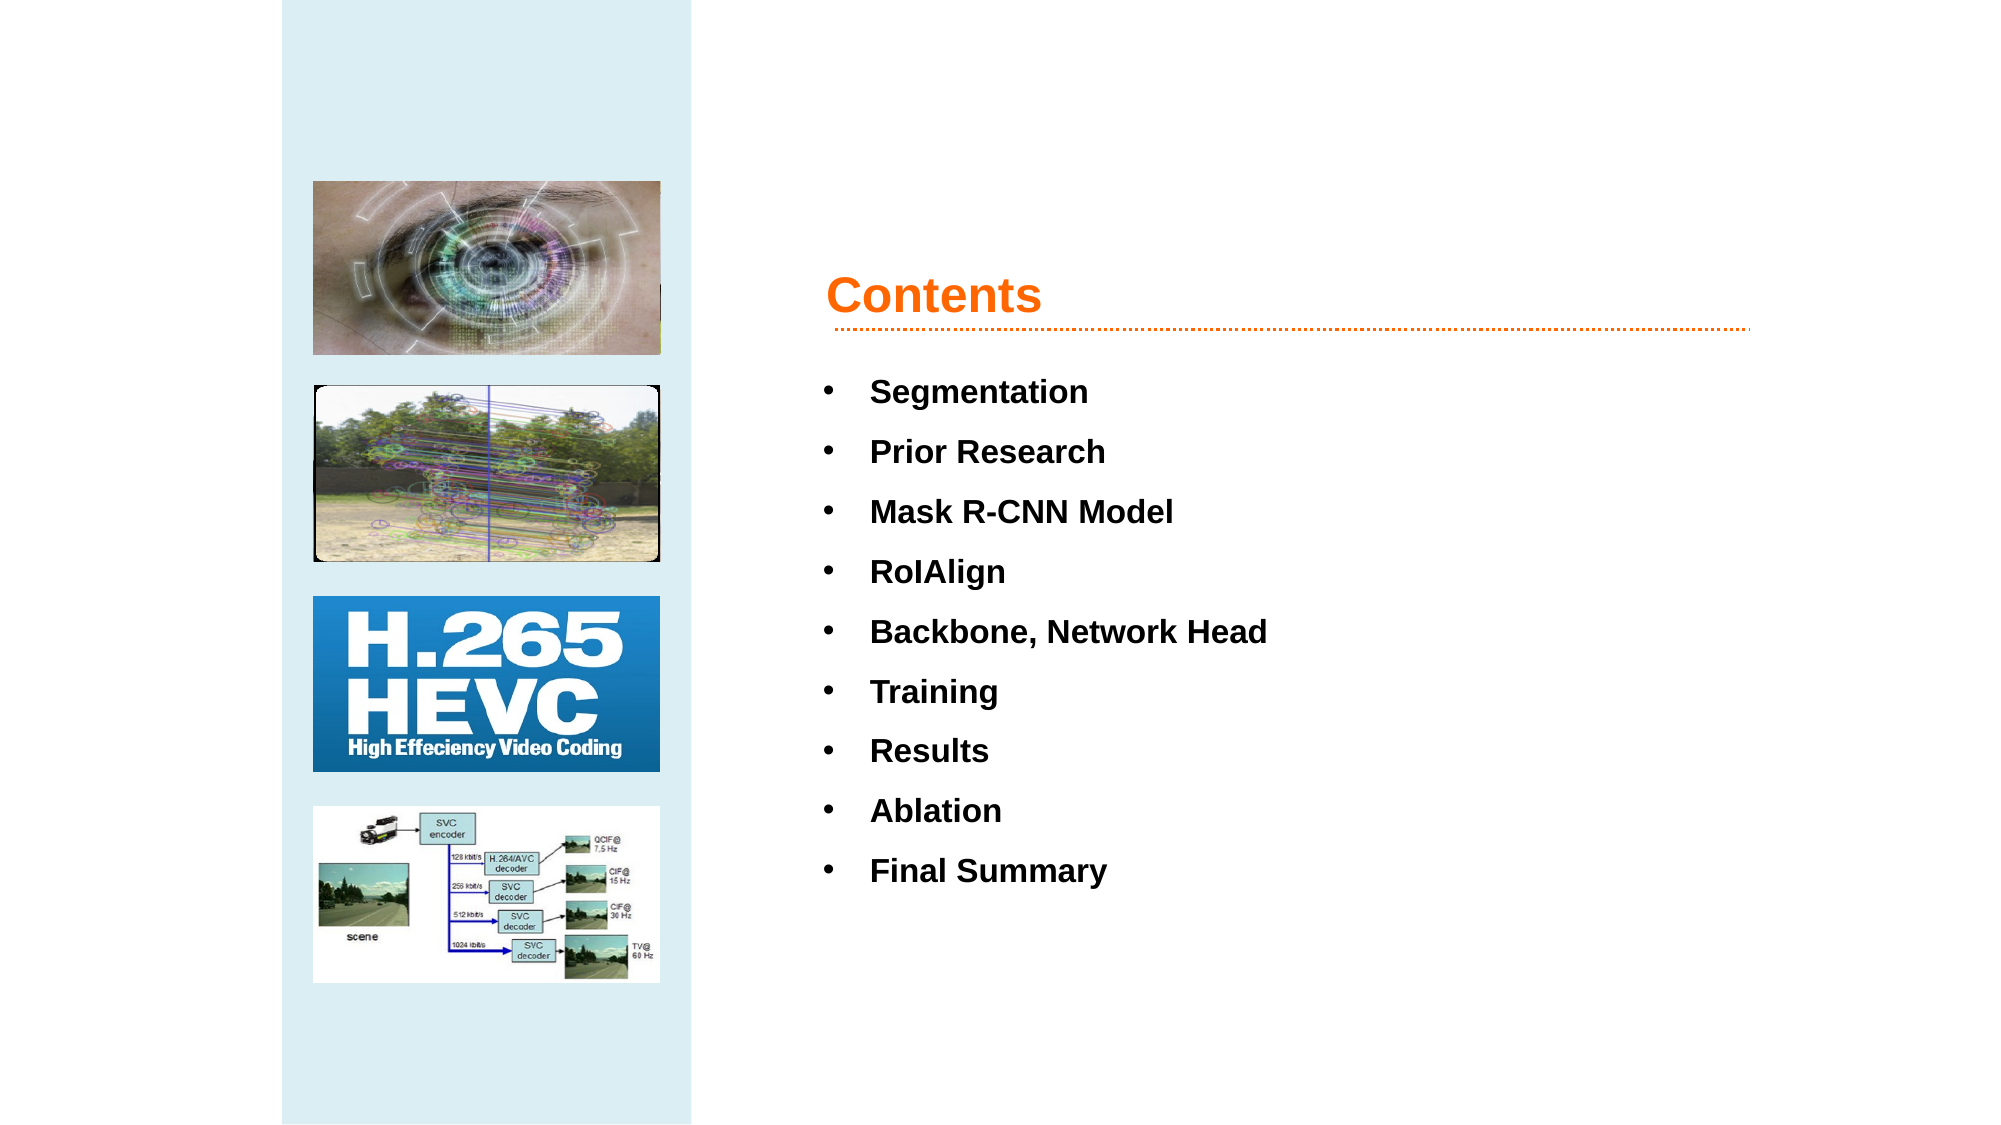

Contents
Segmentation
Prior Research
Mask R-CNN Model
RoIAlign
Backbone, Network Head
Training
Results
Ablation
Final Summary